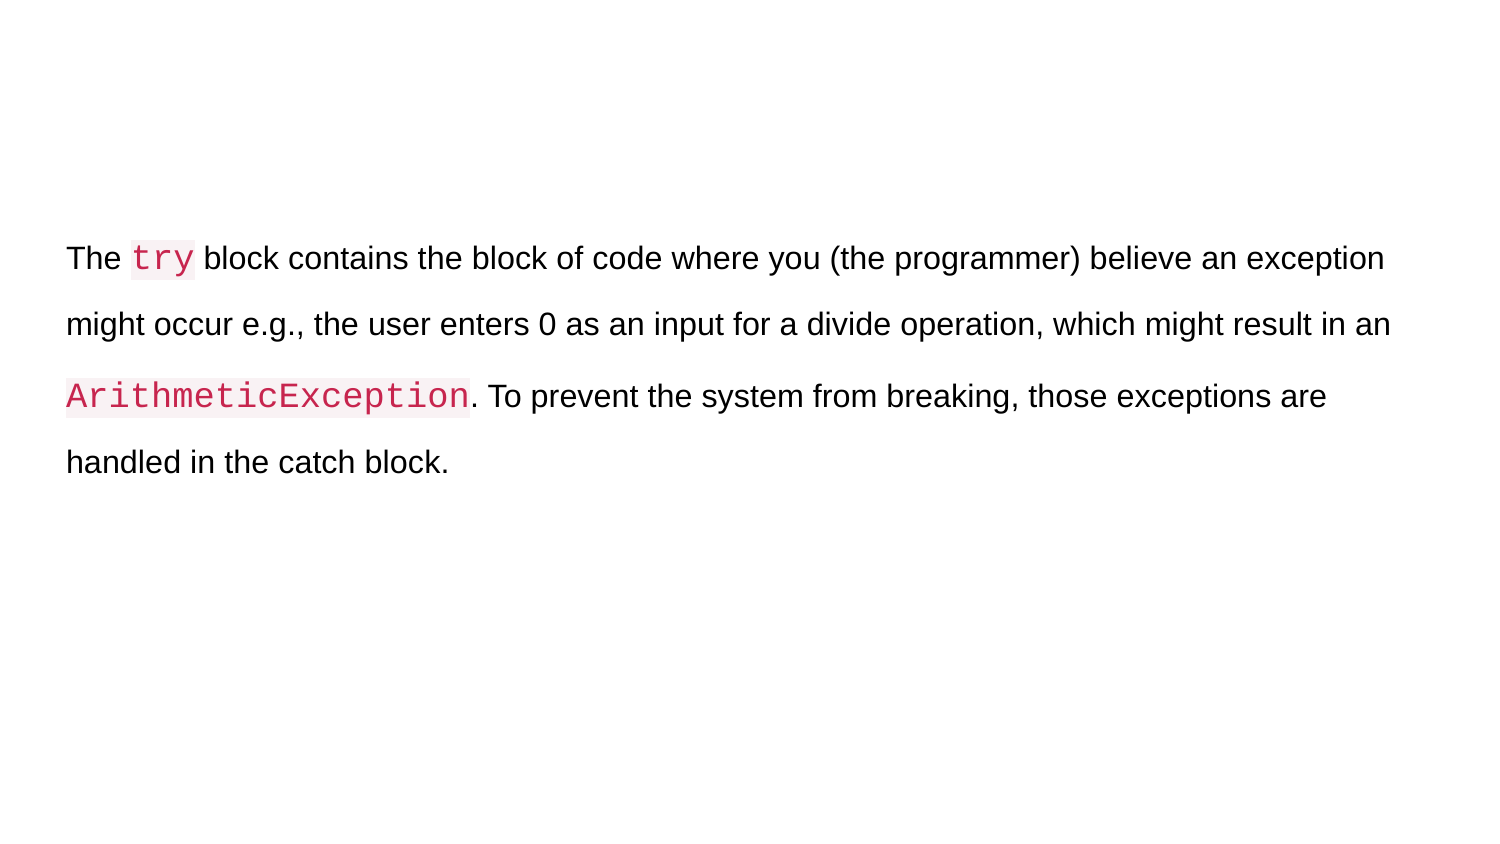

The try block contains the block of code where you (the programmer) believe an exception might occur e.g., the user enters 0 as an input for a divide operation, which might result in an ArithmeticException. To prevent the system from breaking, those exceptions are handled in the catch block.